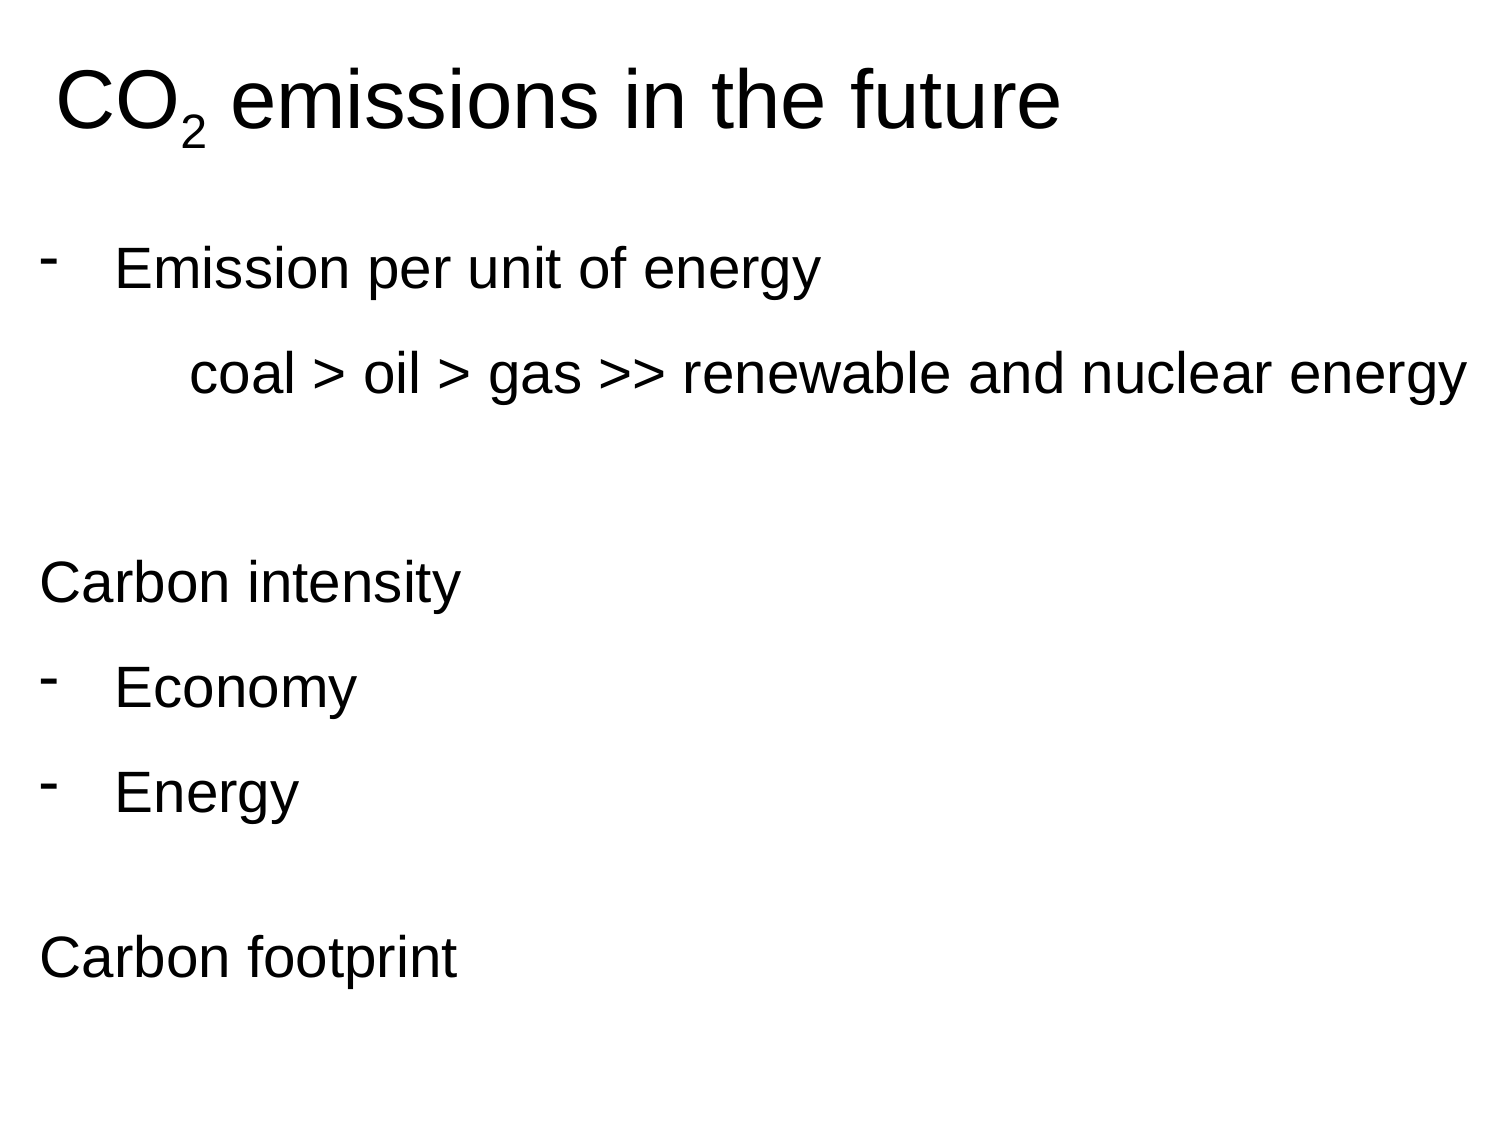

# CO2 emissions in the future
Emission per unit of energy
	coal > oil > gas >> renewable and nuclear energy

Carbon intensity
Economy
Energy

Carbon footprint